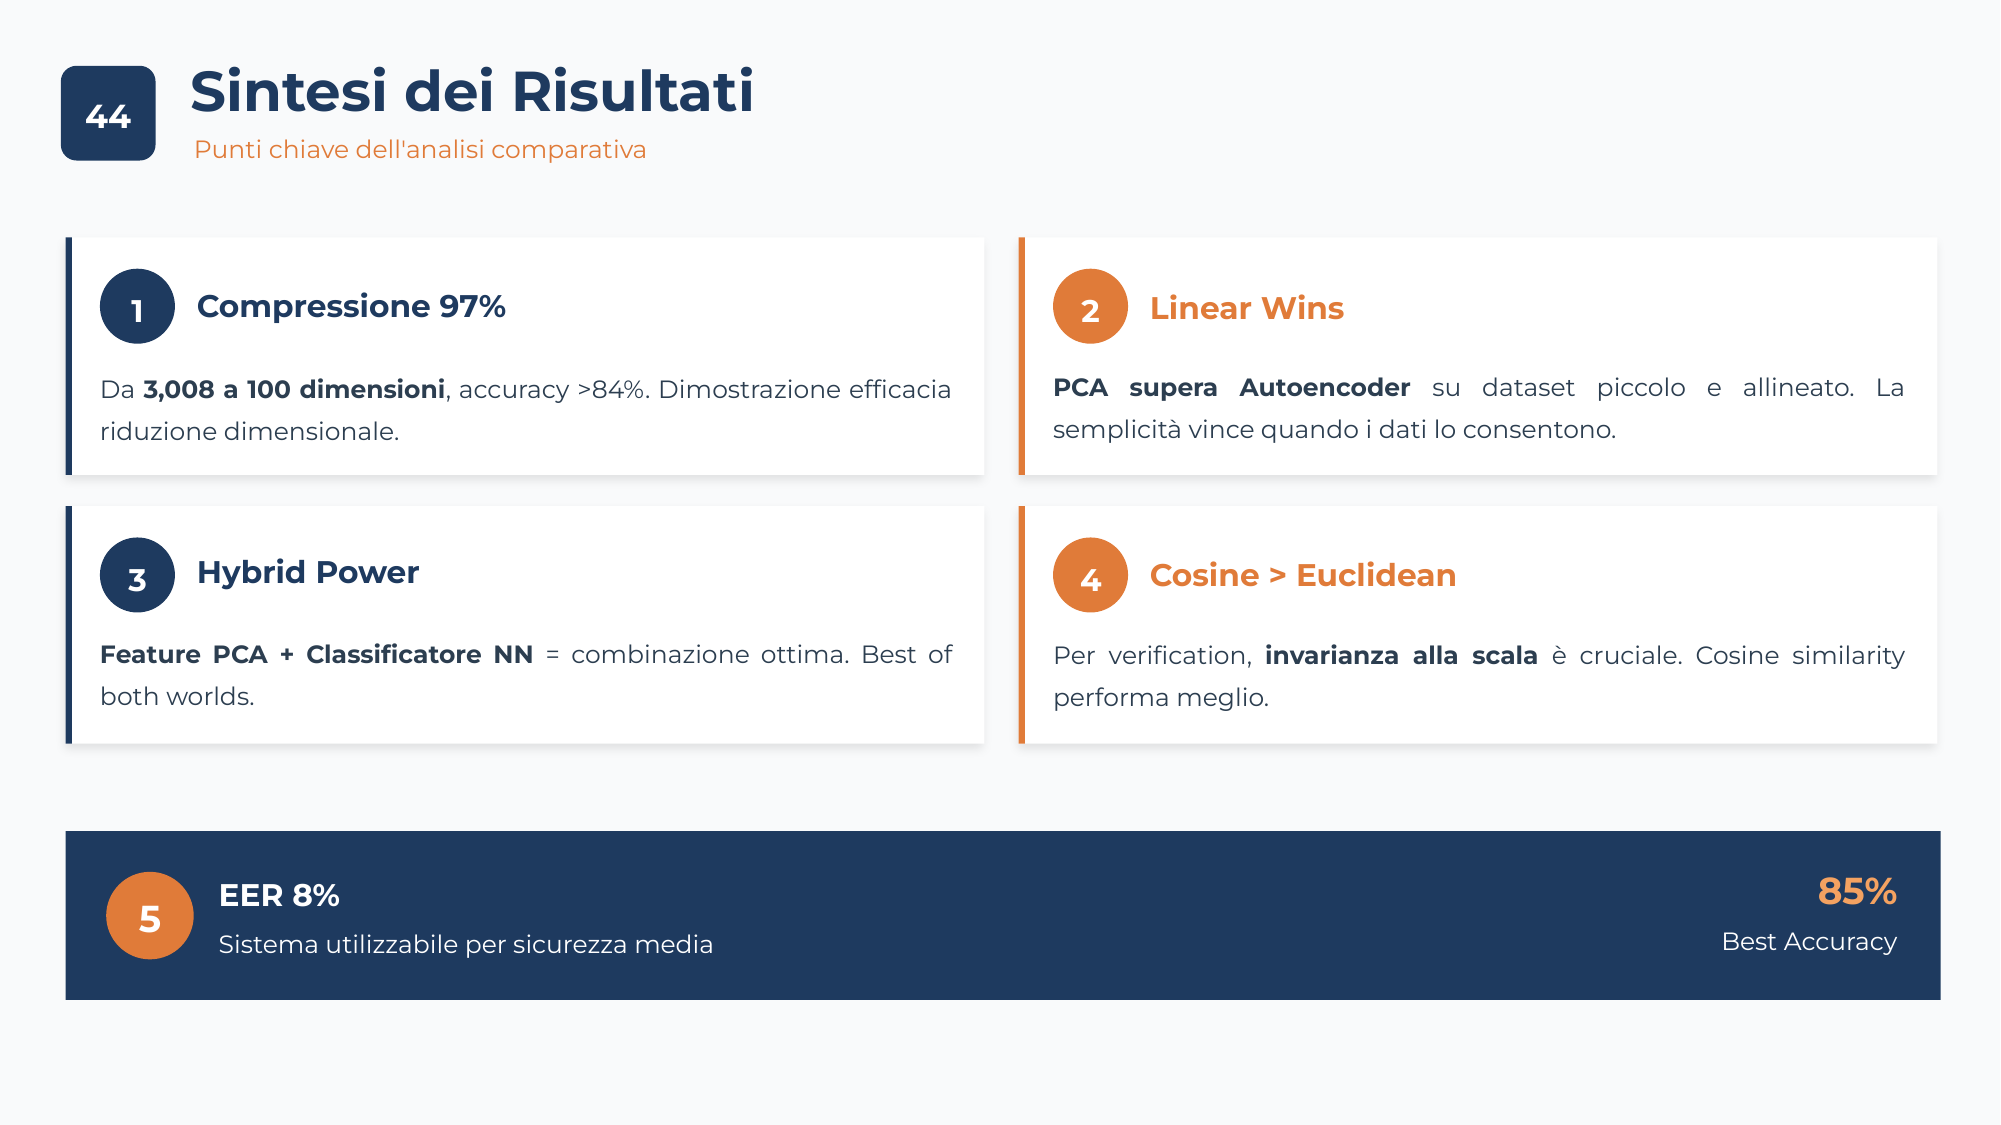

Sintesi dei Risultati
44

44
Punti chiave dell'analisi comparativa

1

2

Compressione 97%
Linear Wins
PCA supera Autoencoder su dataset piccolo e allineato. La semplicità vince quando i dati lo consentono.
Da 3,008 a 100 dimensioni, accuracy >84%. Dimostrazione efficacia riduzione dimensionale.

3

4

Hybrid Power
Cosine > Euclidean
Per verification, invarianza alla scala è cruciale. Cosine similarity performa meglio.
Feature PCA + Classificatore NN = combinazione ottima. Best of both worlds.

85%
EER 8%
5

Best Accuracy
Sistema utilizzabile per sicurezza media